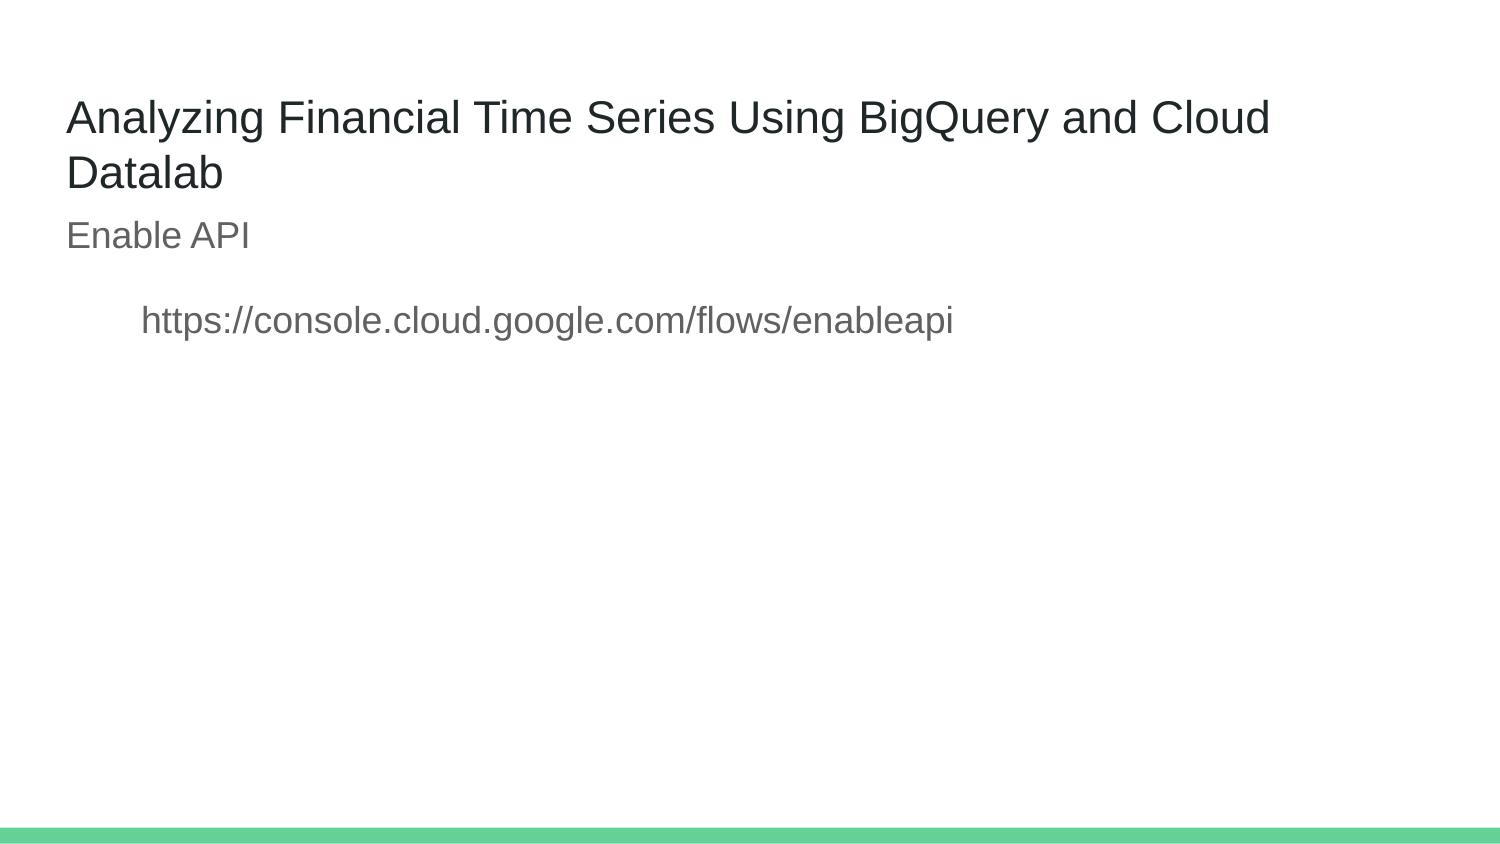

# Analyzing Financial Time Series Using BigQuery and Cloud Datalab

Enable API
https://console.cloud.google.com/flows/enableapi